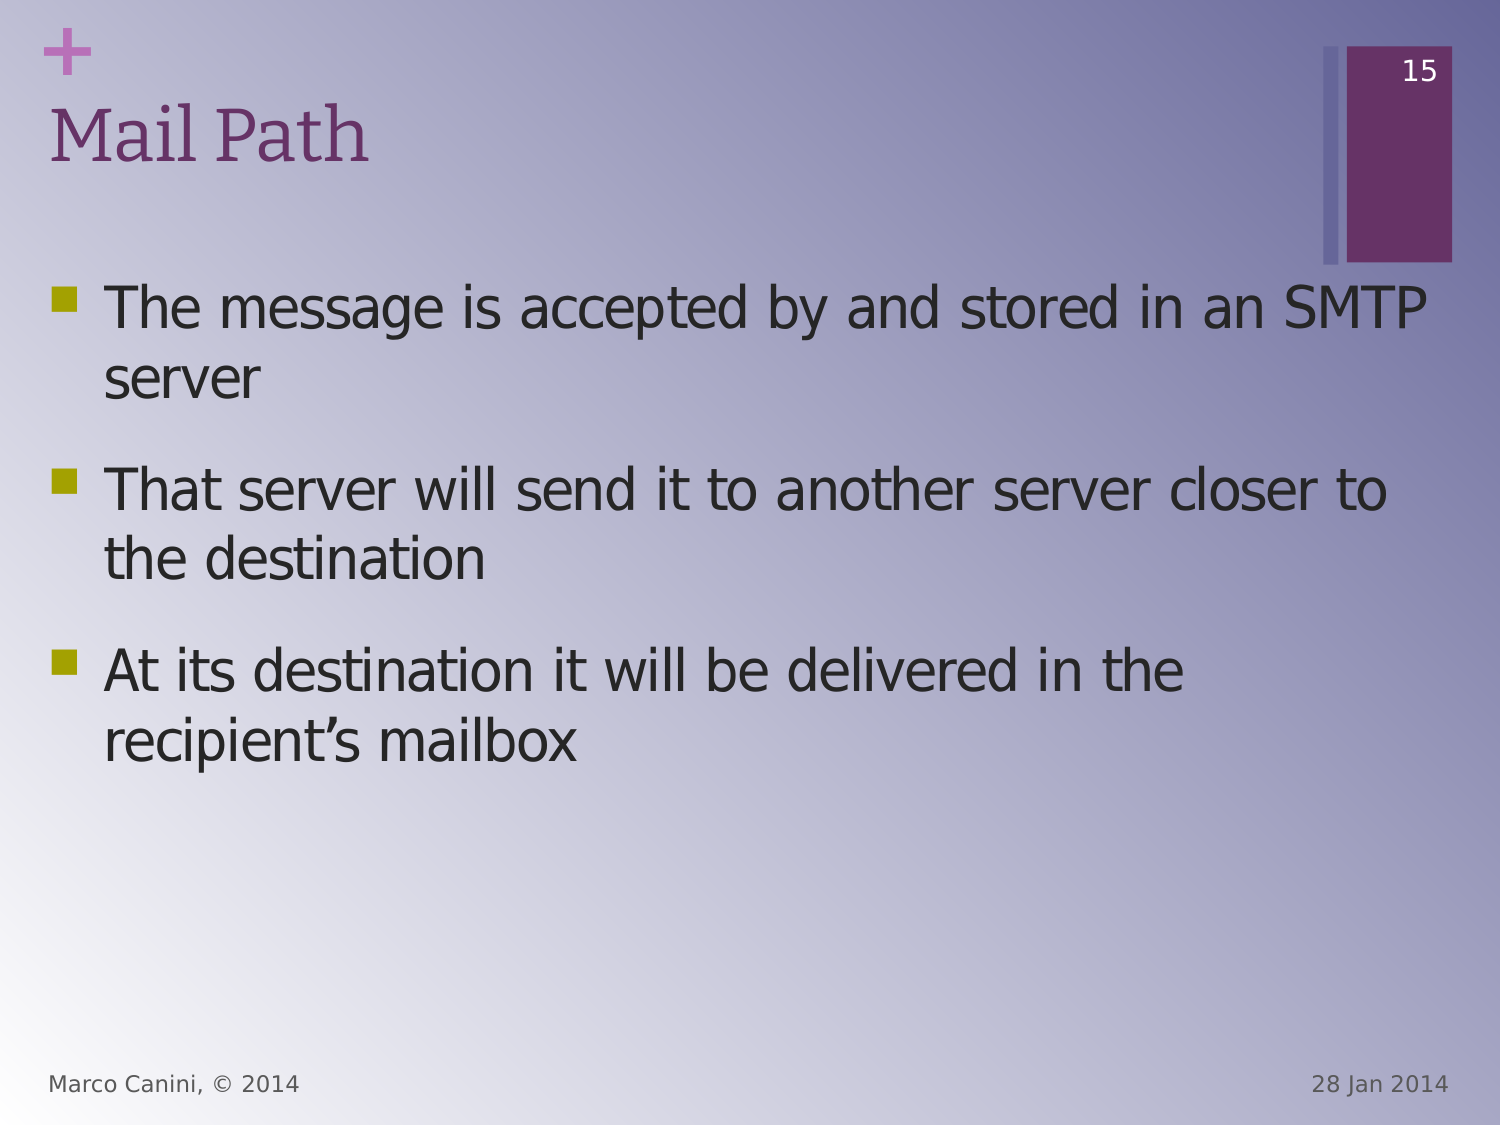

15
# Mail Path
The message is accepted by and stored in an SMTP server
That server will send it to another server closer to the destination
At its destination it will be delivered in the recipient’s mailbox

Marco Canini, © 2014
28 Jan 2014